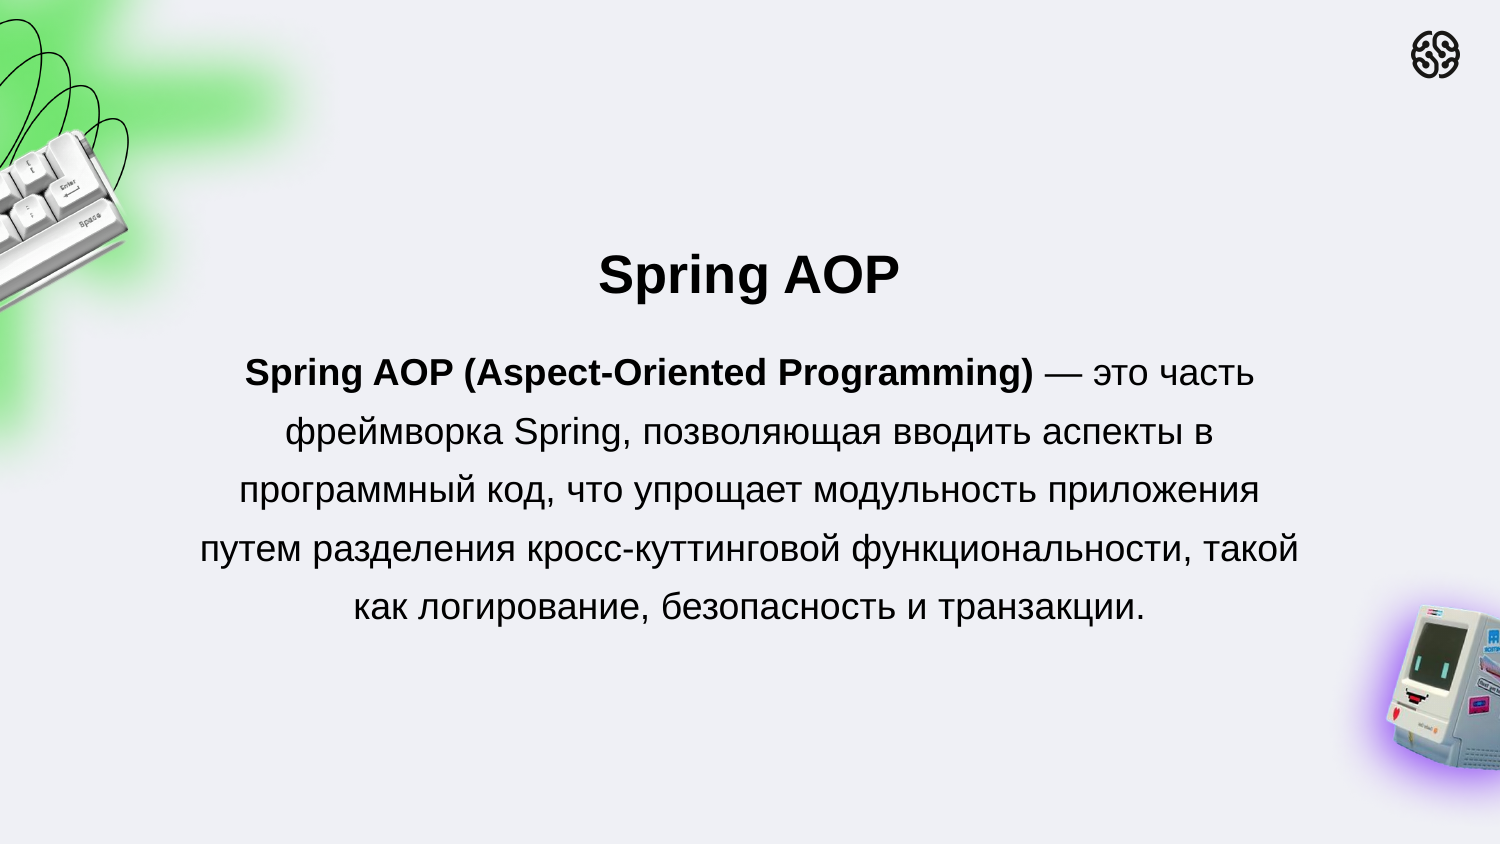

Spring AOP
Spring AOP (Aspect-Oriented Programming) — это часть фреймворка Spring, позволяющая вводить аспекты в программный код, что упрощает модульность приложения путем разделения кросс-куттинговой функциональности, такой как логирование, безопасность и транзакции.